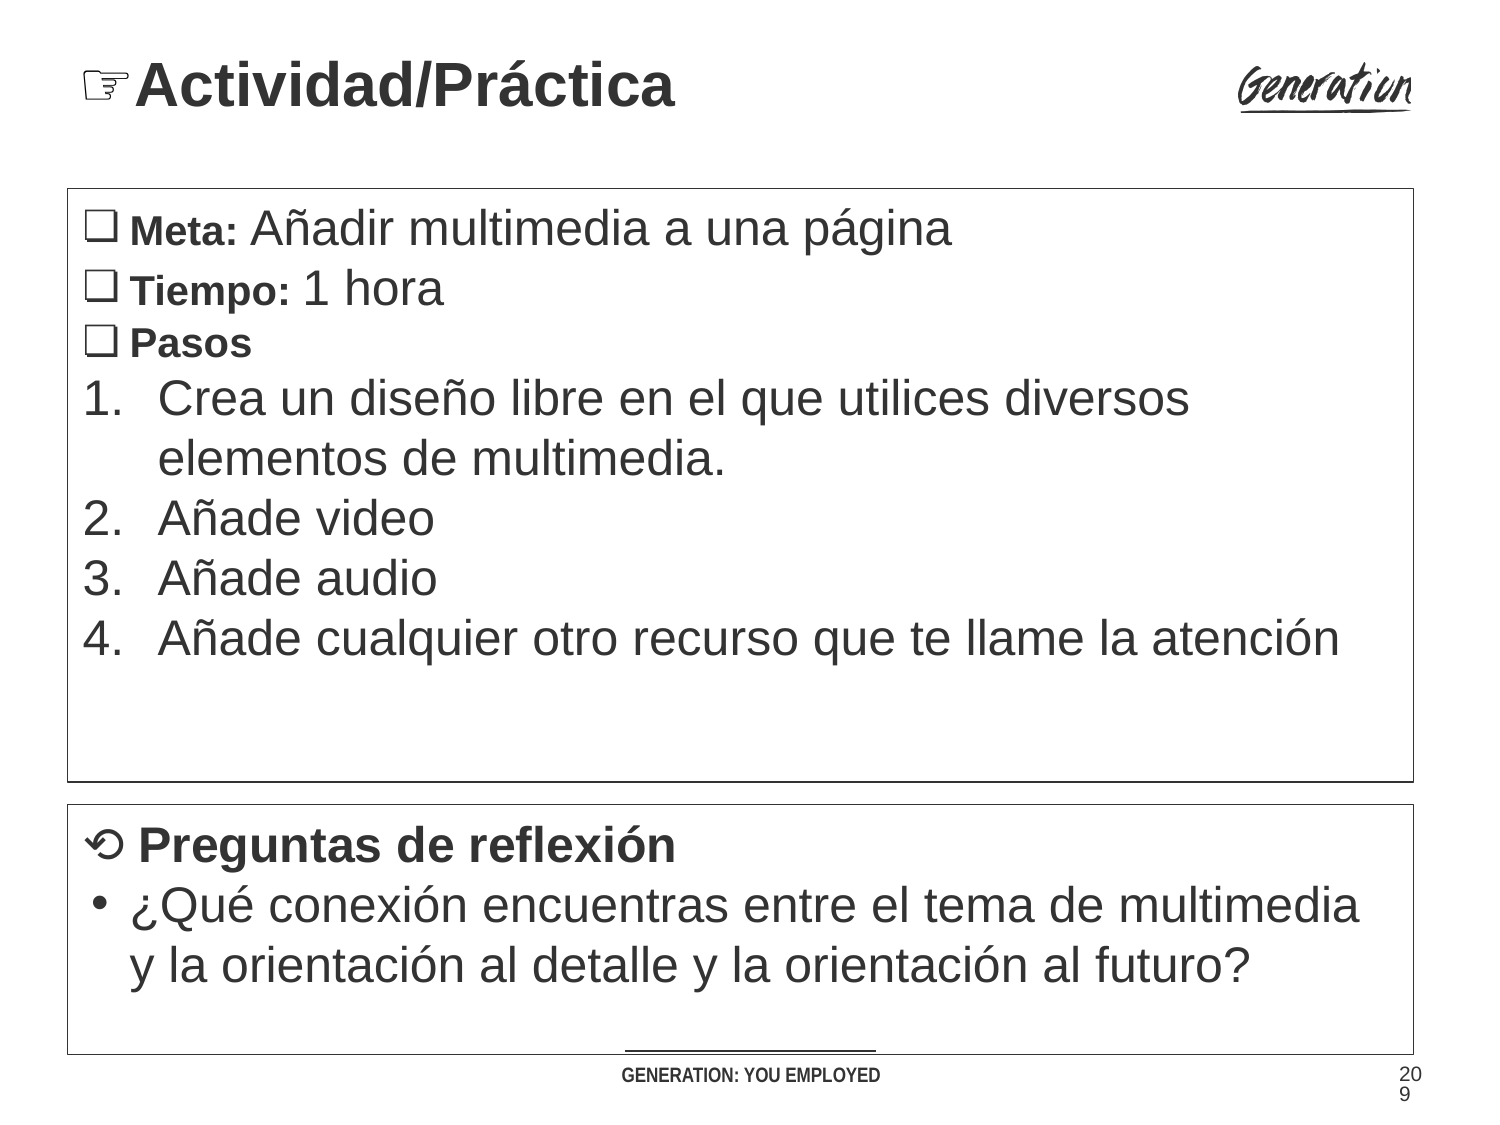

# ☞Actividad/Práctica
Meta: Añadir multimedia a una página
Tiempo: 1 hora
Pasos
Crea un diseño libre en el que utilices diversos elementos de multimedia.
Añade video
Añade audio
Añade cualquier otro recurso que te llame la atención
⟲ Preguntas de reflexión
¿Qué conexión encuentras entre el tema de multimedia y la orientación al detalle y la orientación al futuro?